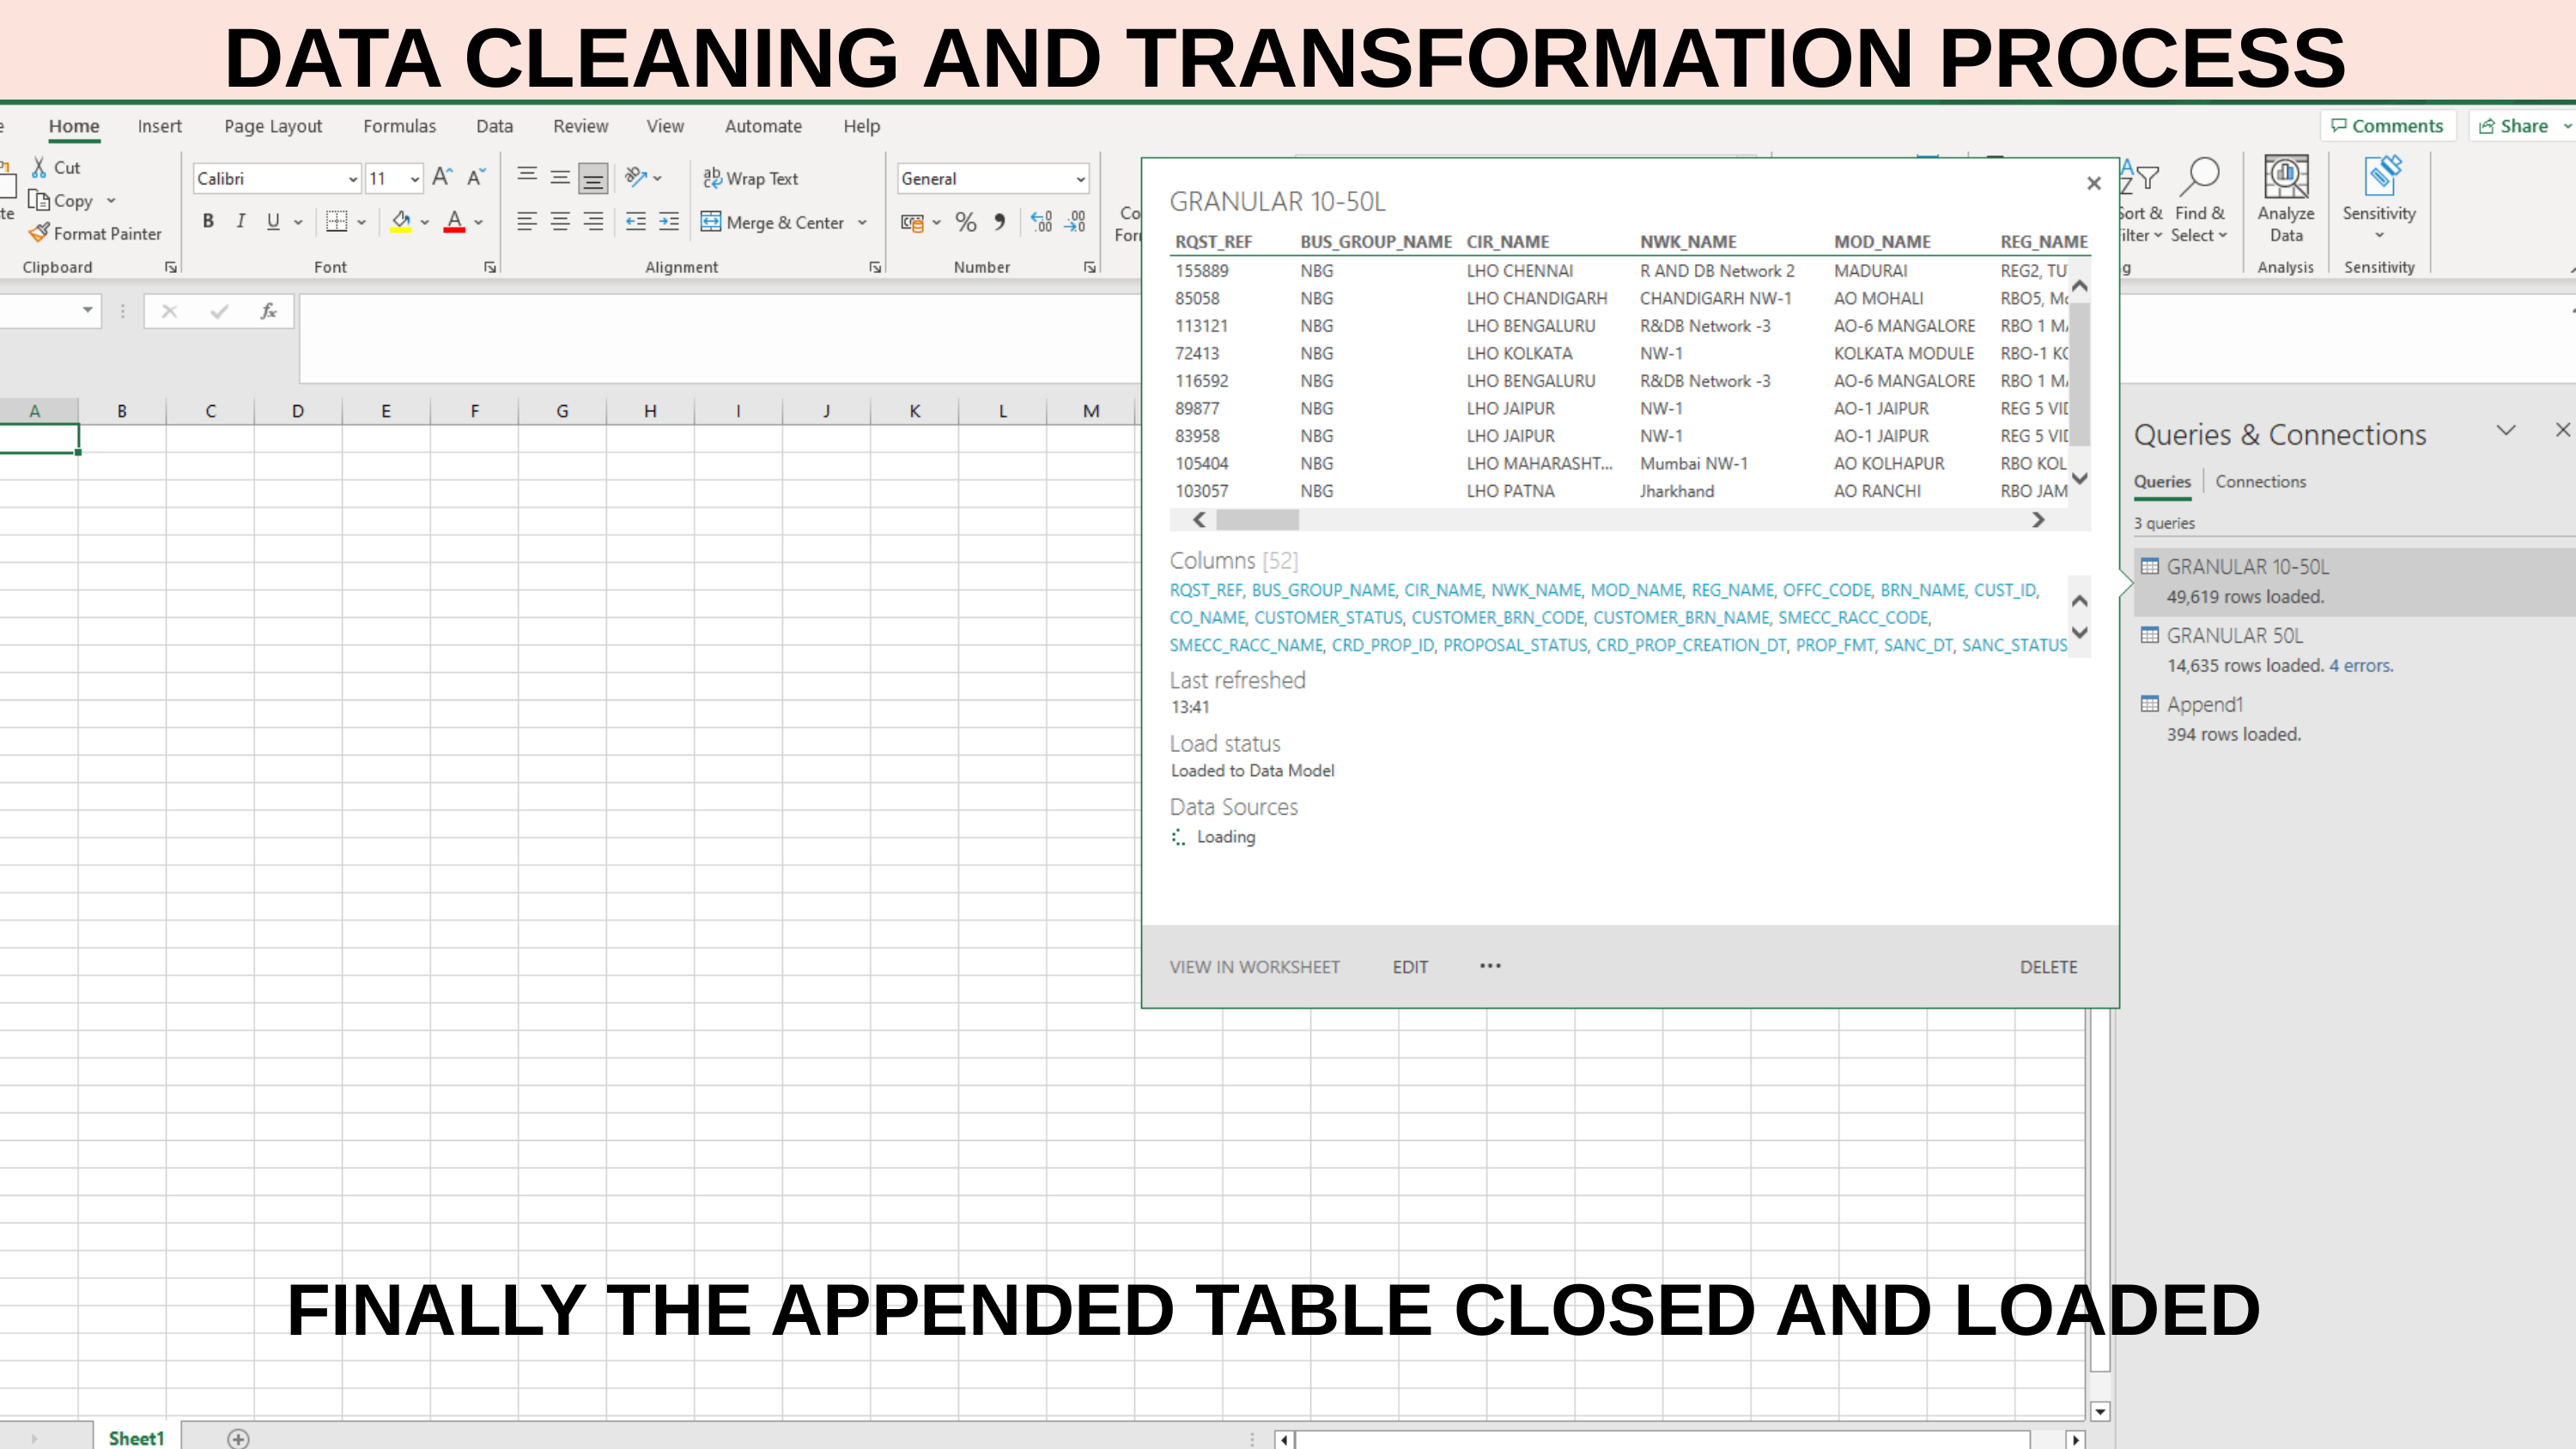

DATA CLEANING AND TRANSFORMATION PROCESS

FINALLY THE APPENDED TABLE CLOSED AND LOADED